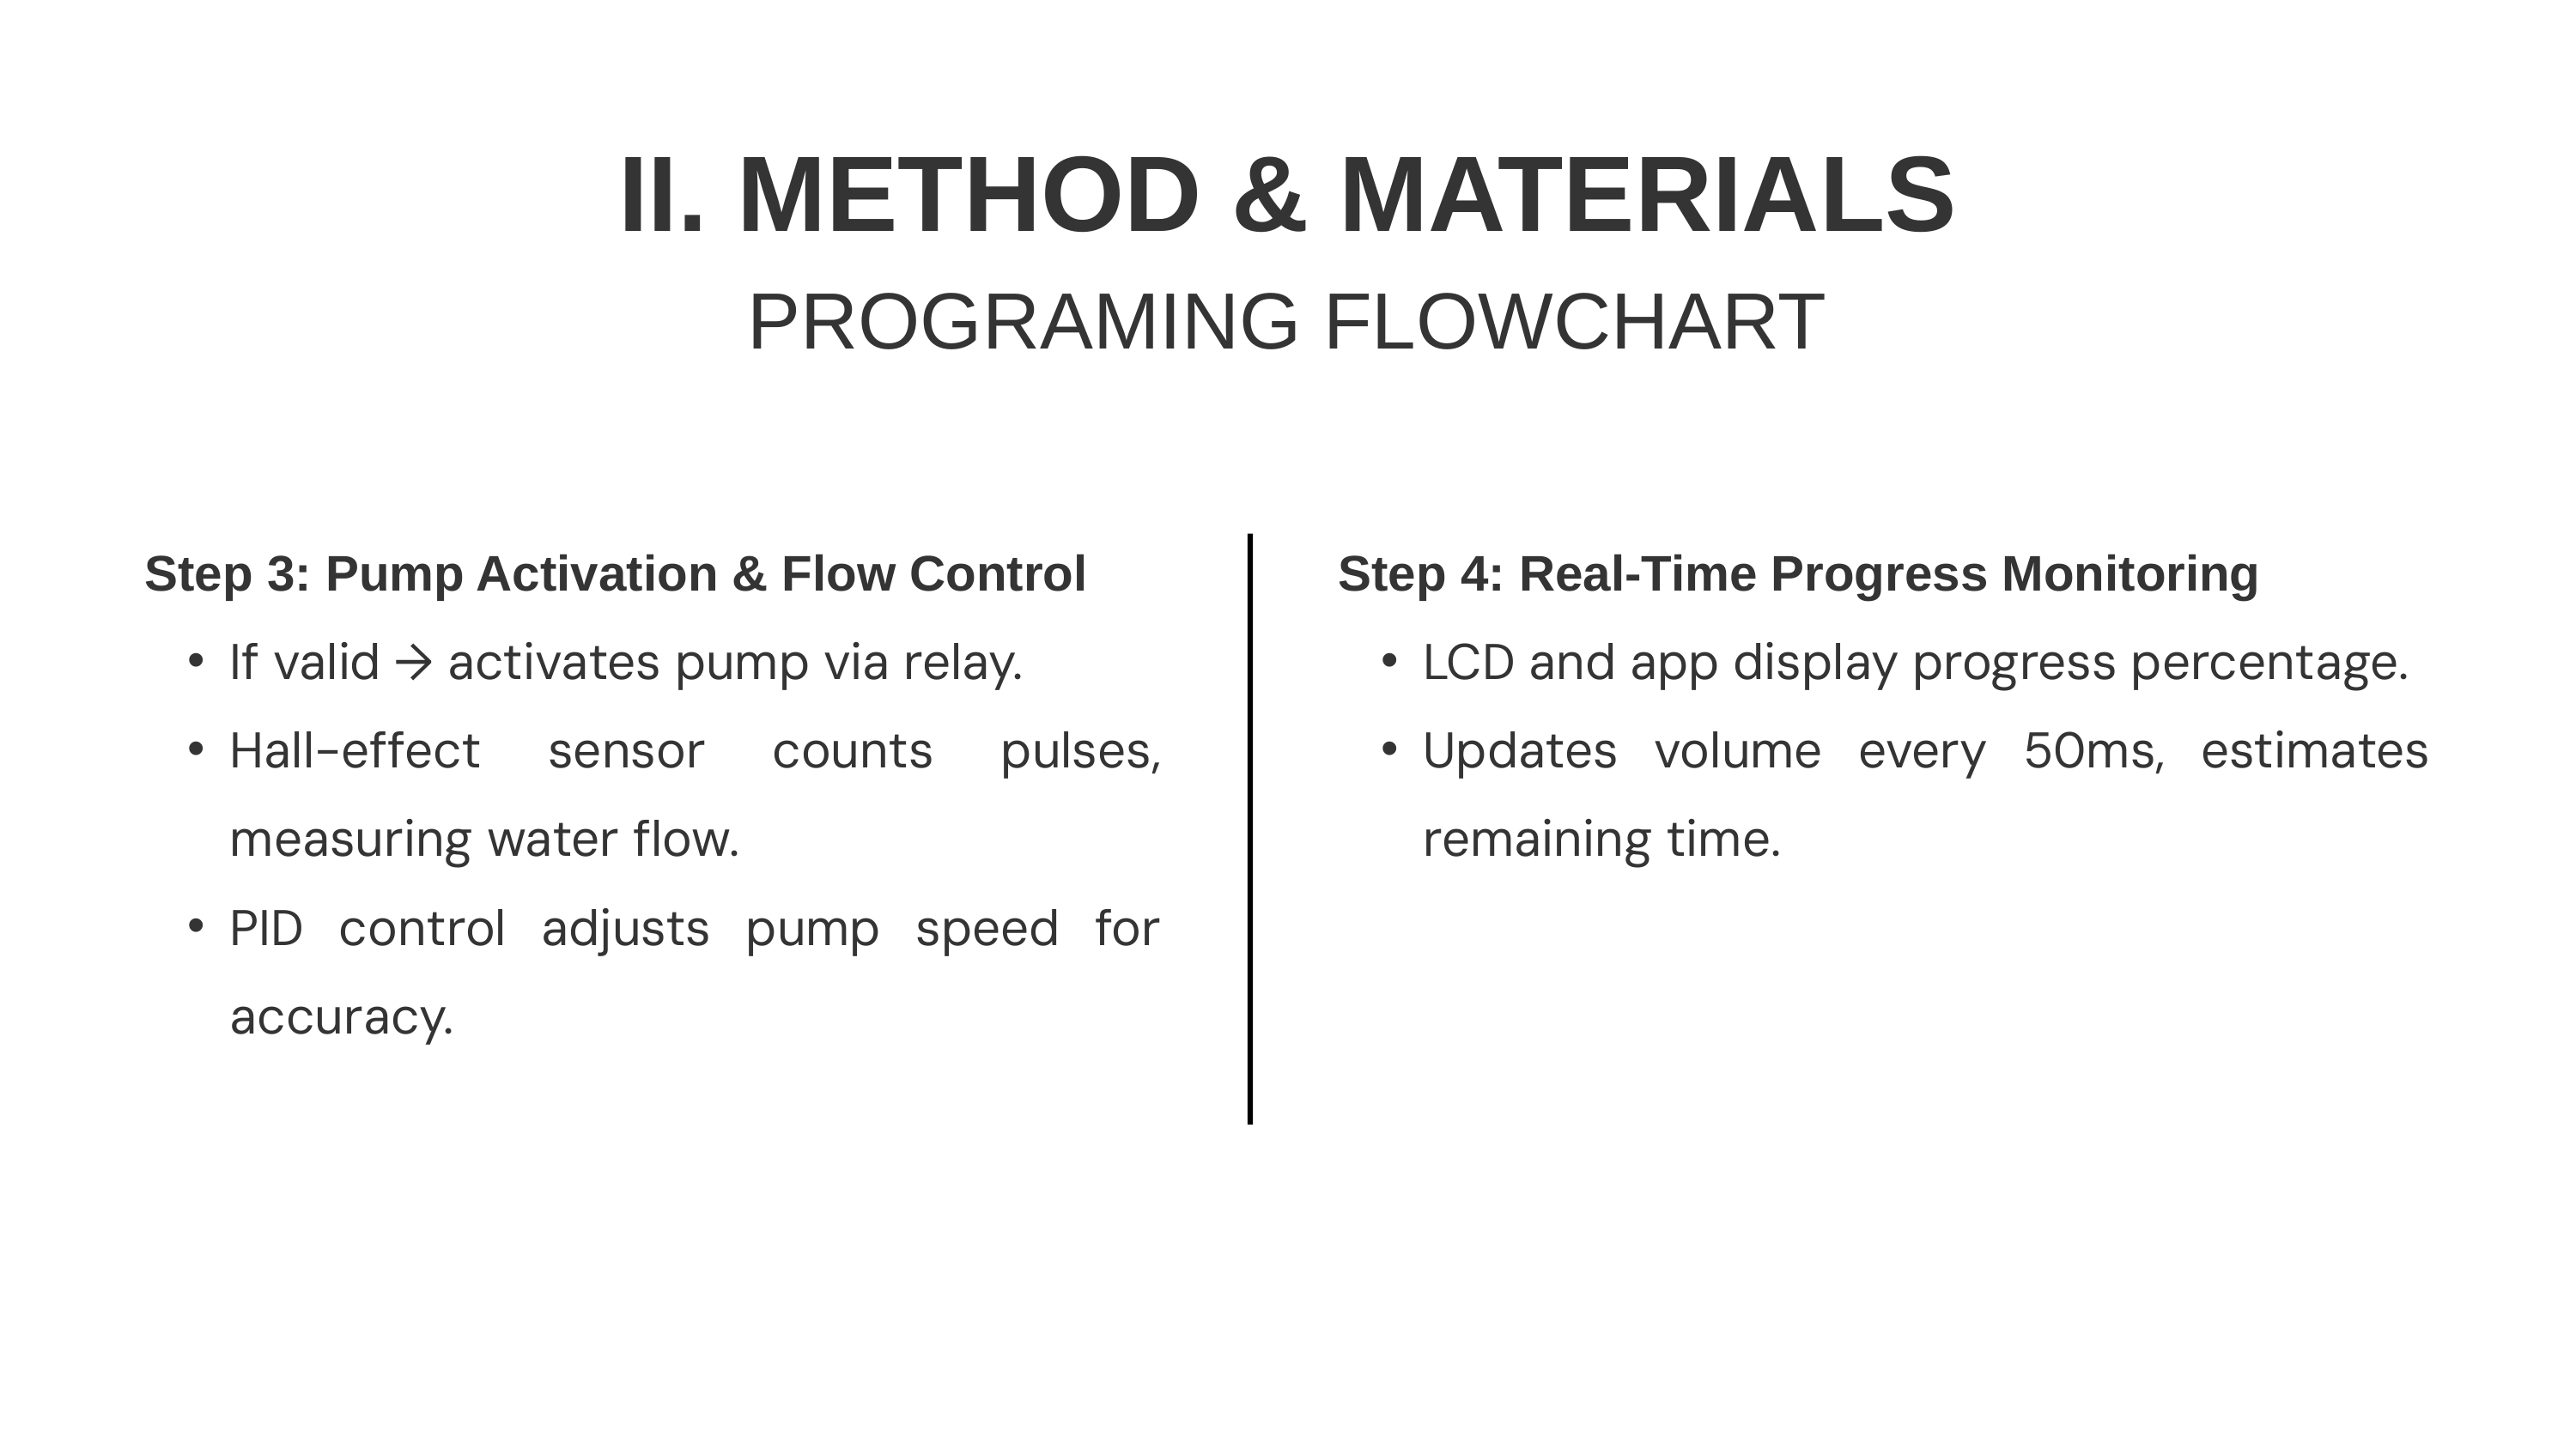

II. METHOD & MATERIALS
PROGRAMING FLOWCHART
Step 3: Pump Activation & Flow Control
If valid → activates pump via relay.
Hall-effect sensor counts pulses, measuring water flow.
PID control adjusts pump speed for accuracy.

Step 4: Real-Time Progress Monitoring
LCD and app display progress percentage.
Updates volume every 50ms, estimates remaining time.